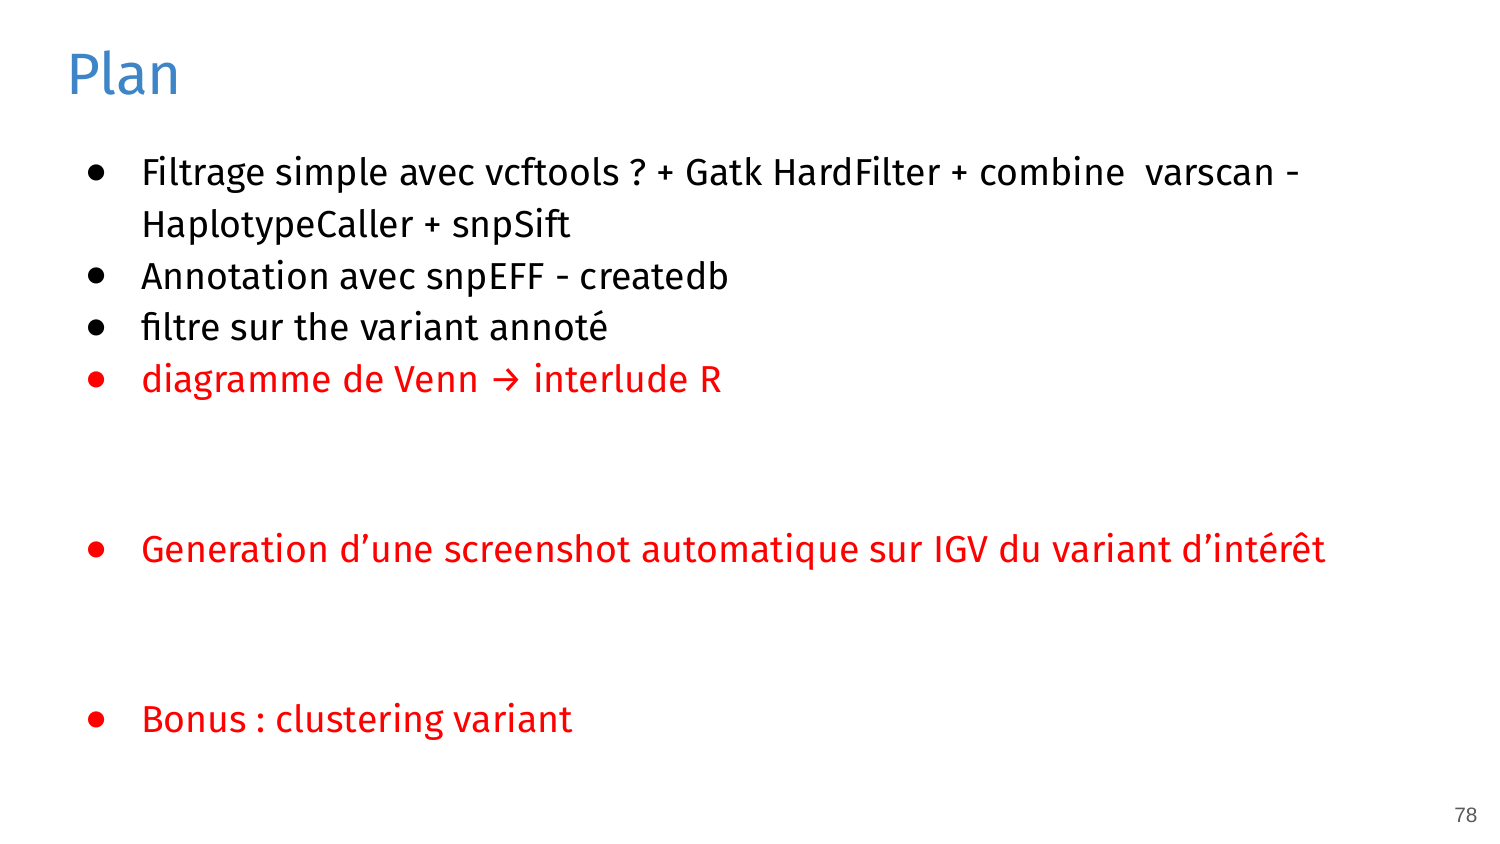

# Plan
Filtrage simple avec vcftools ? + Gatk HardFilter + combine  varscan - HaplotypeCaller + snpSift
Annotation avec snpEFF - createdb
filtre sur the variant annoté
diagramme de Venn → interlude R

Generation d’une screenshot automatique sur IGV du variant d’intérêt

Bonus : clustering variant

Durée ? 1h15 ?
78